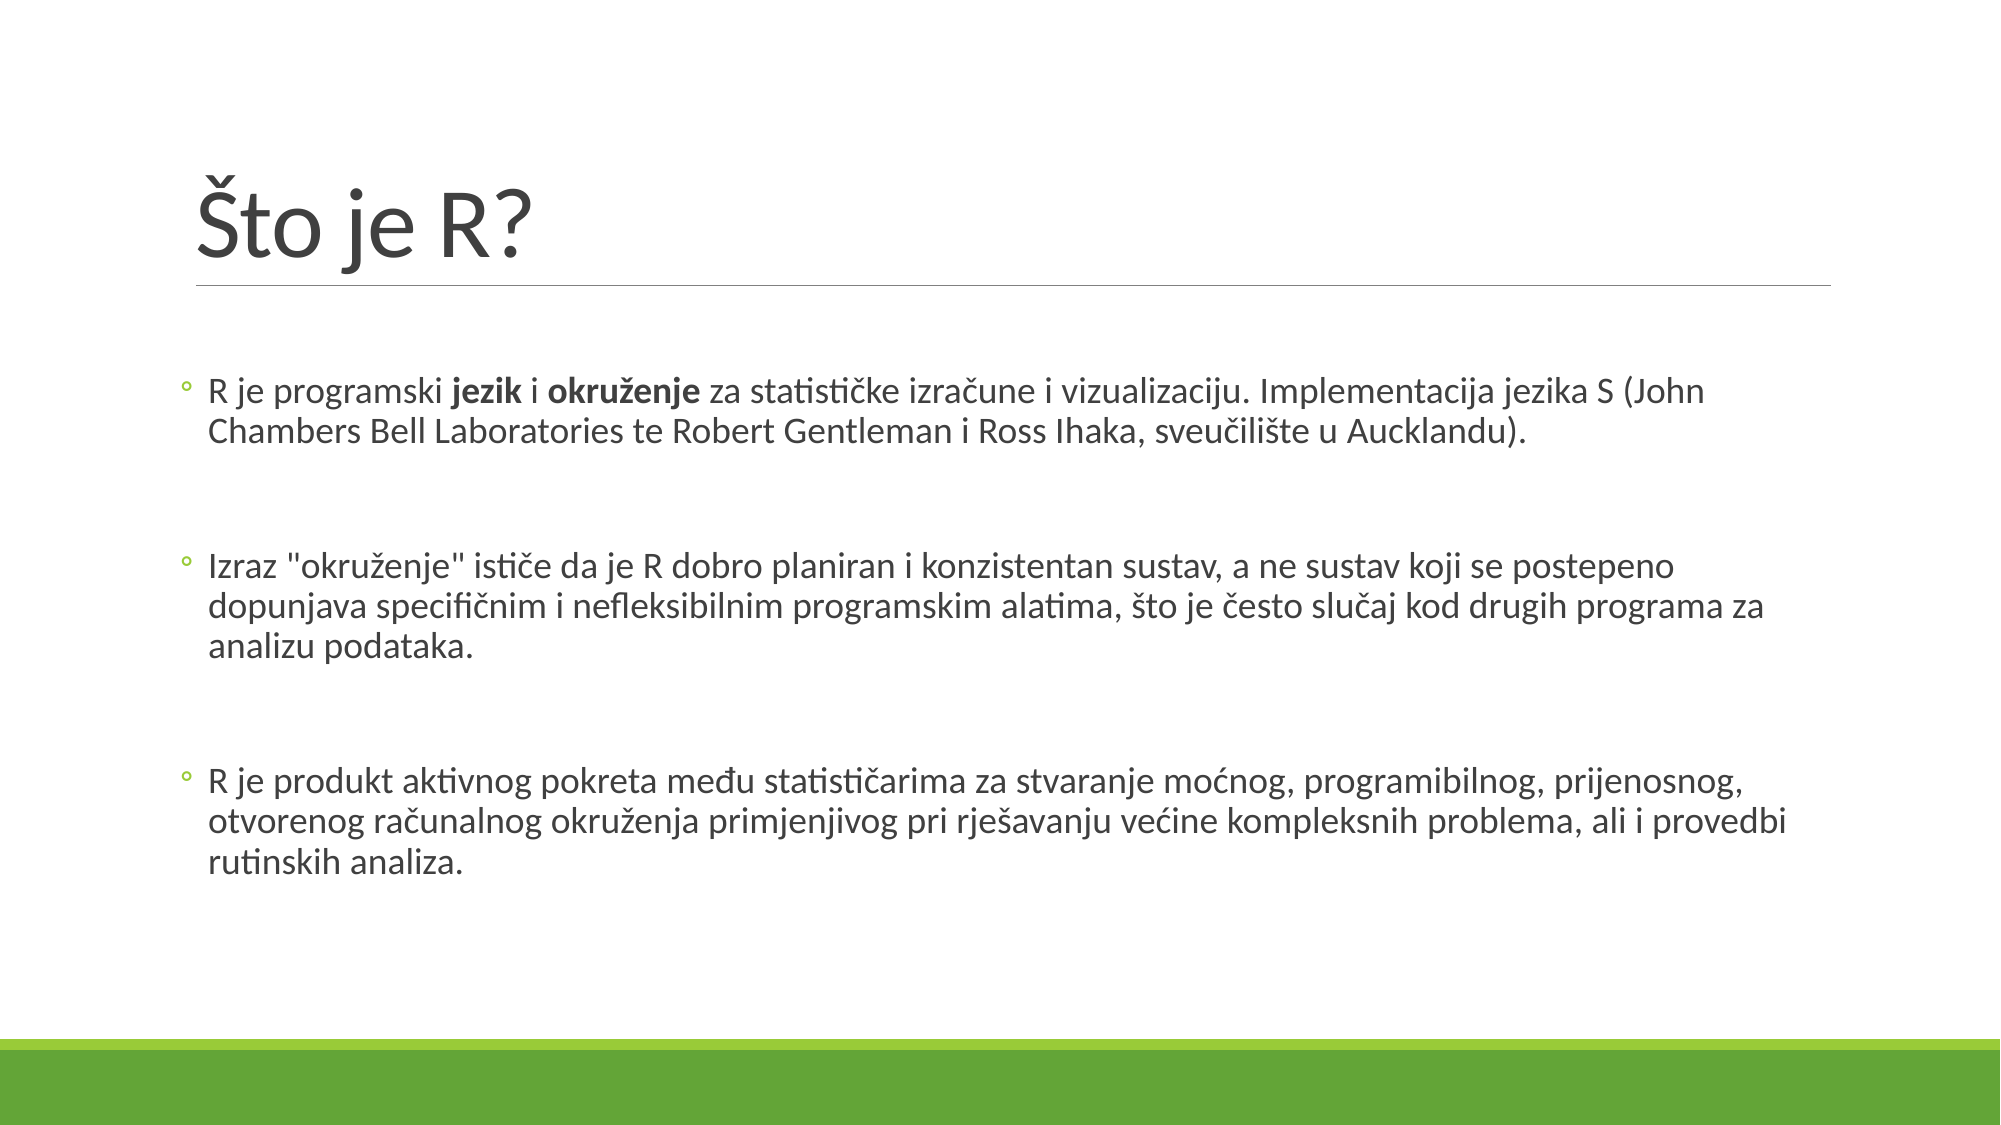

# Što je R?

R je programski jezik i okruženje za statističke izračune i vizualizaciju. Implementacija jezika S (John Chambers Bell Laboratories te Robert Gentleman i Ross Ihaka, sveučilište u Aucklandu).

Izraz "okruženje" ističe da je R dobro planiran i konzistentan sustav, a ne sustav koji se postepeno dopunjava specifičnim i nefleksibilnim programskim alatima, što je često slučaj kod drugih programa za analizu podataka.

R je produkt aktivnog pokreta među statističarima za stvaranje moćnog, programibilnog, prijenosnog, otvorenog računalnog okruženja primjenjivog pri rješavanju većine kompleksnih problema, ali i provedbi rutinskih analiza.